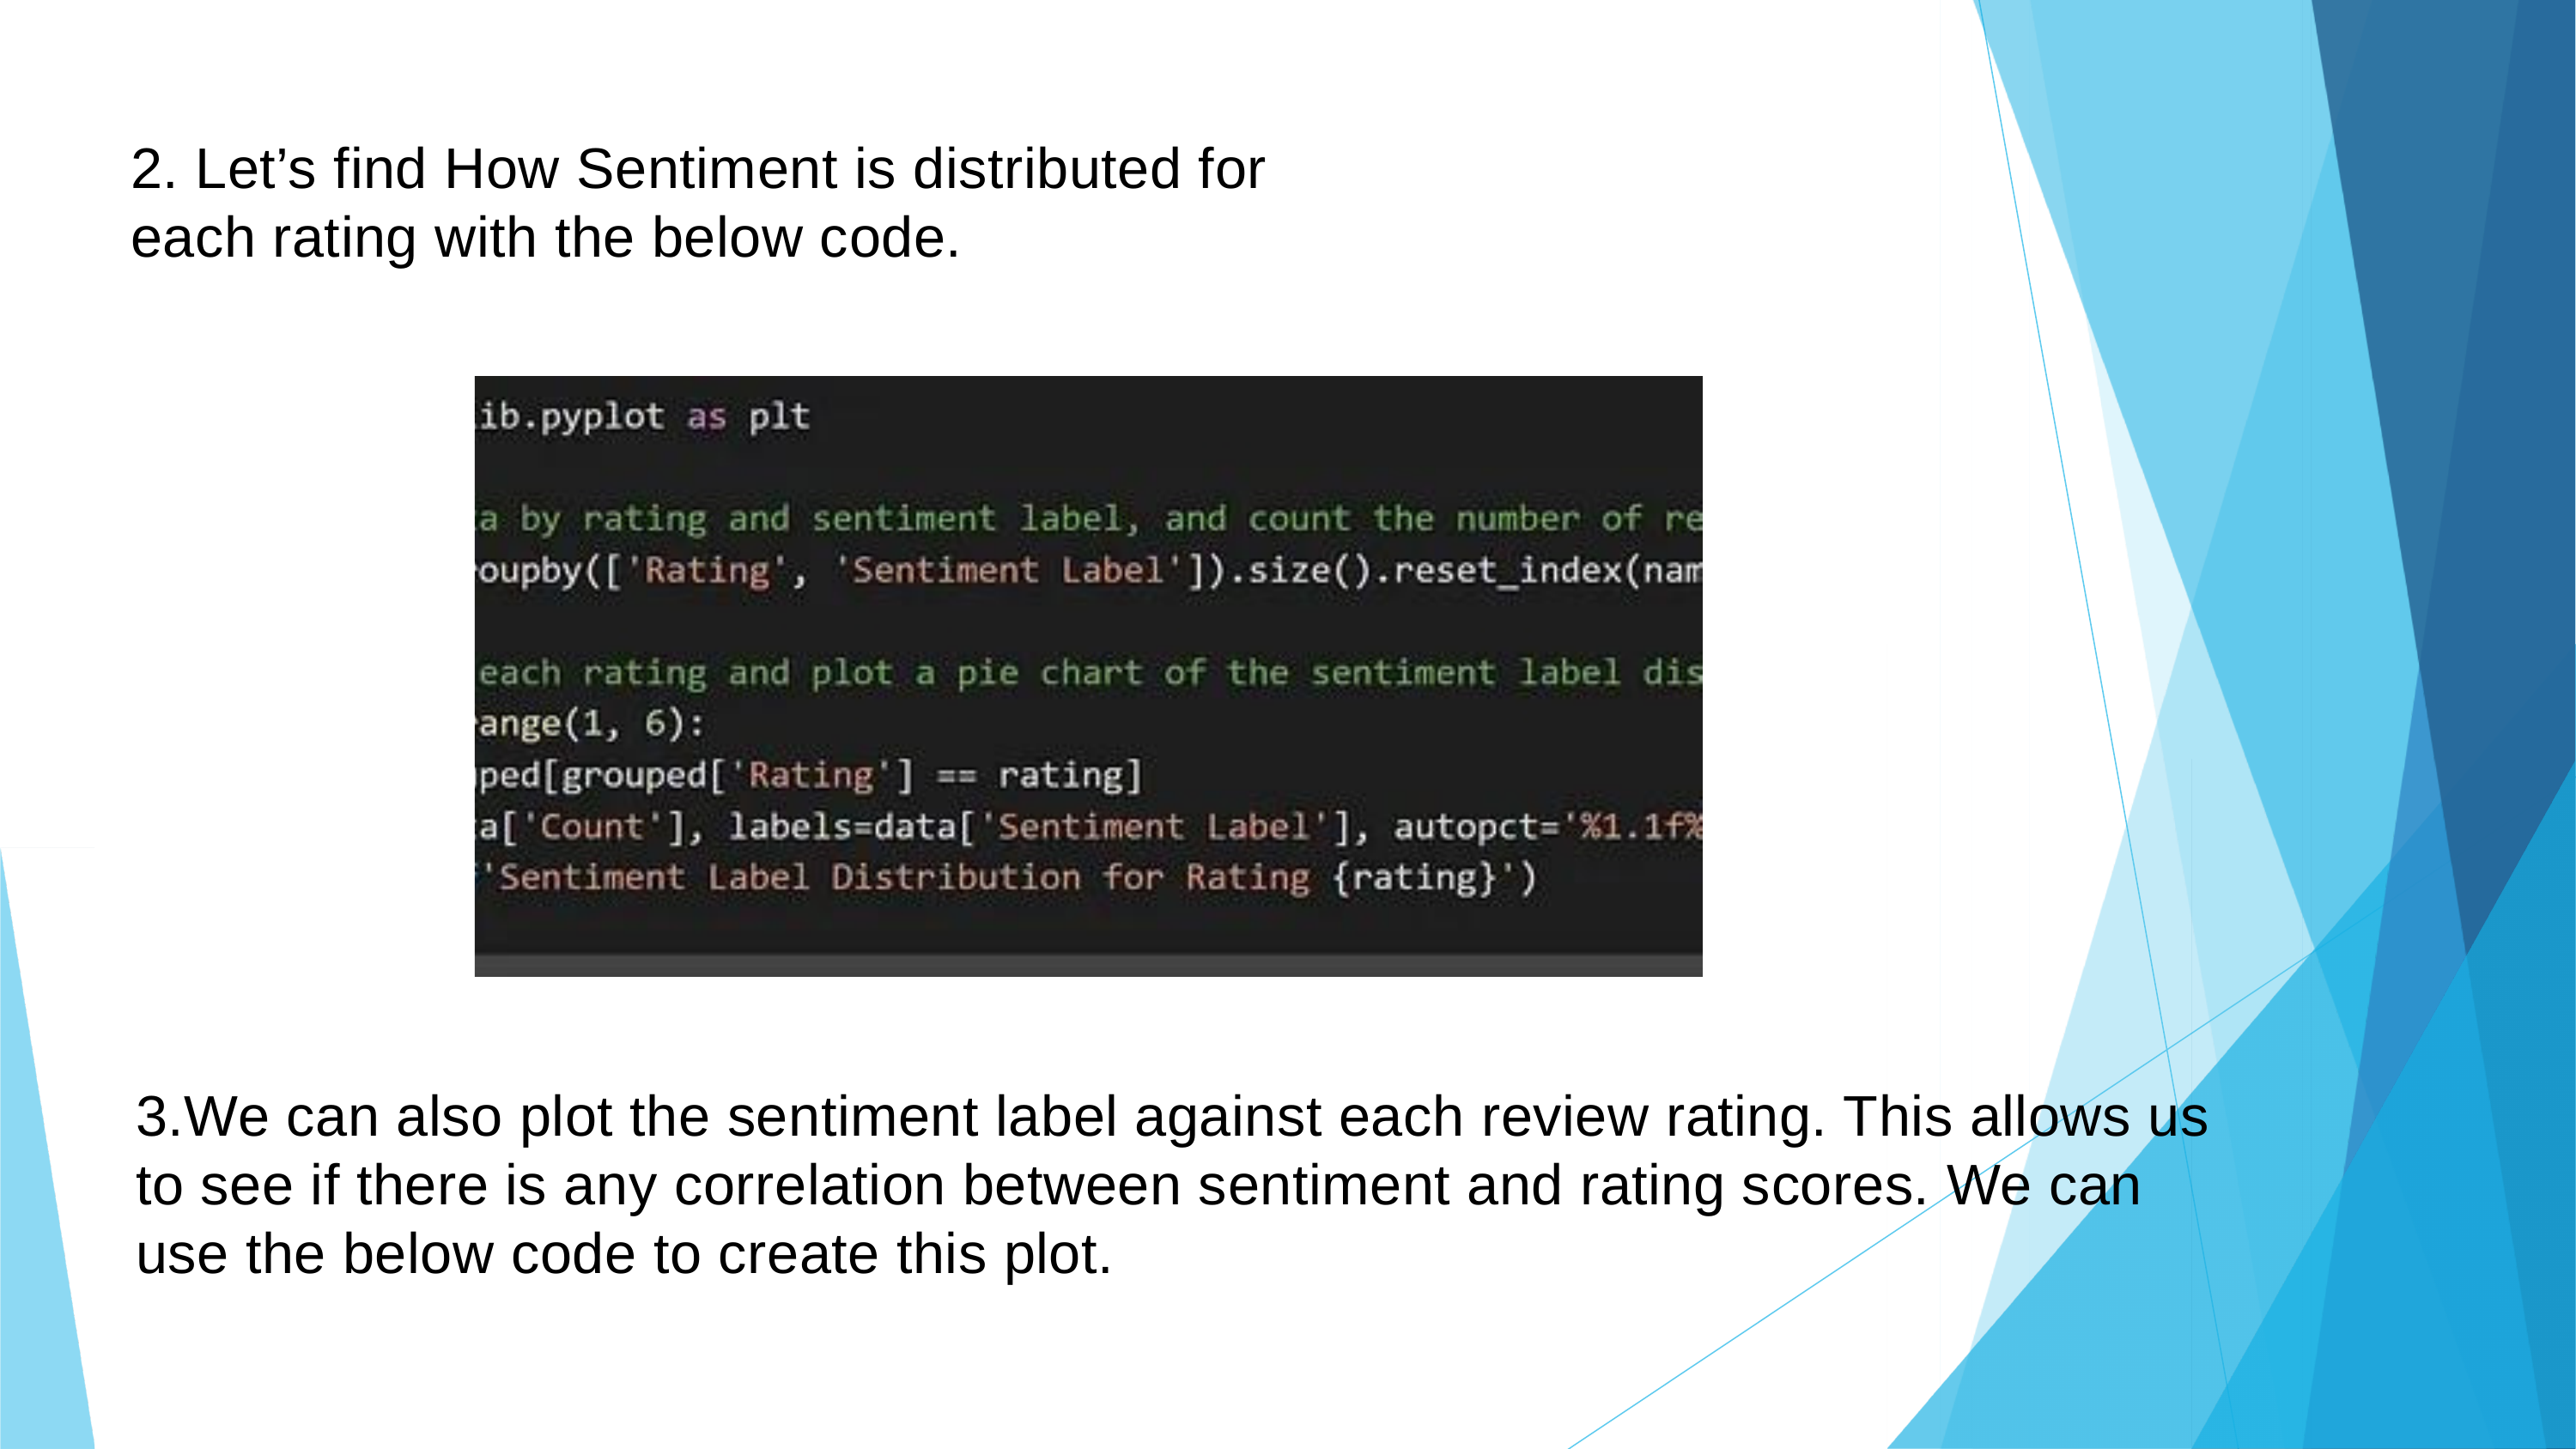

2. Let’s find How Sentiment is distributed for each rating with the below code.

3.We can also plot the sentiment label against each review rating. This allows us to see if there is any correlation between sentiment and rating scores. We can use the below code to create this plot.